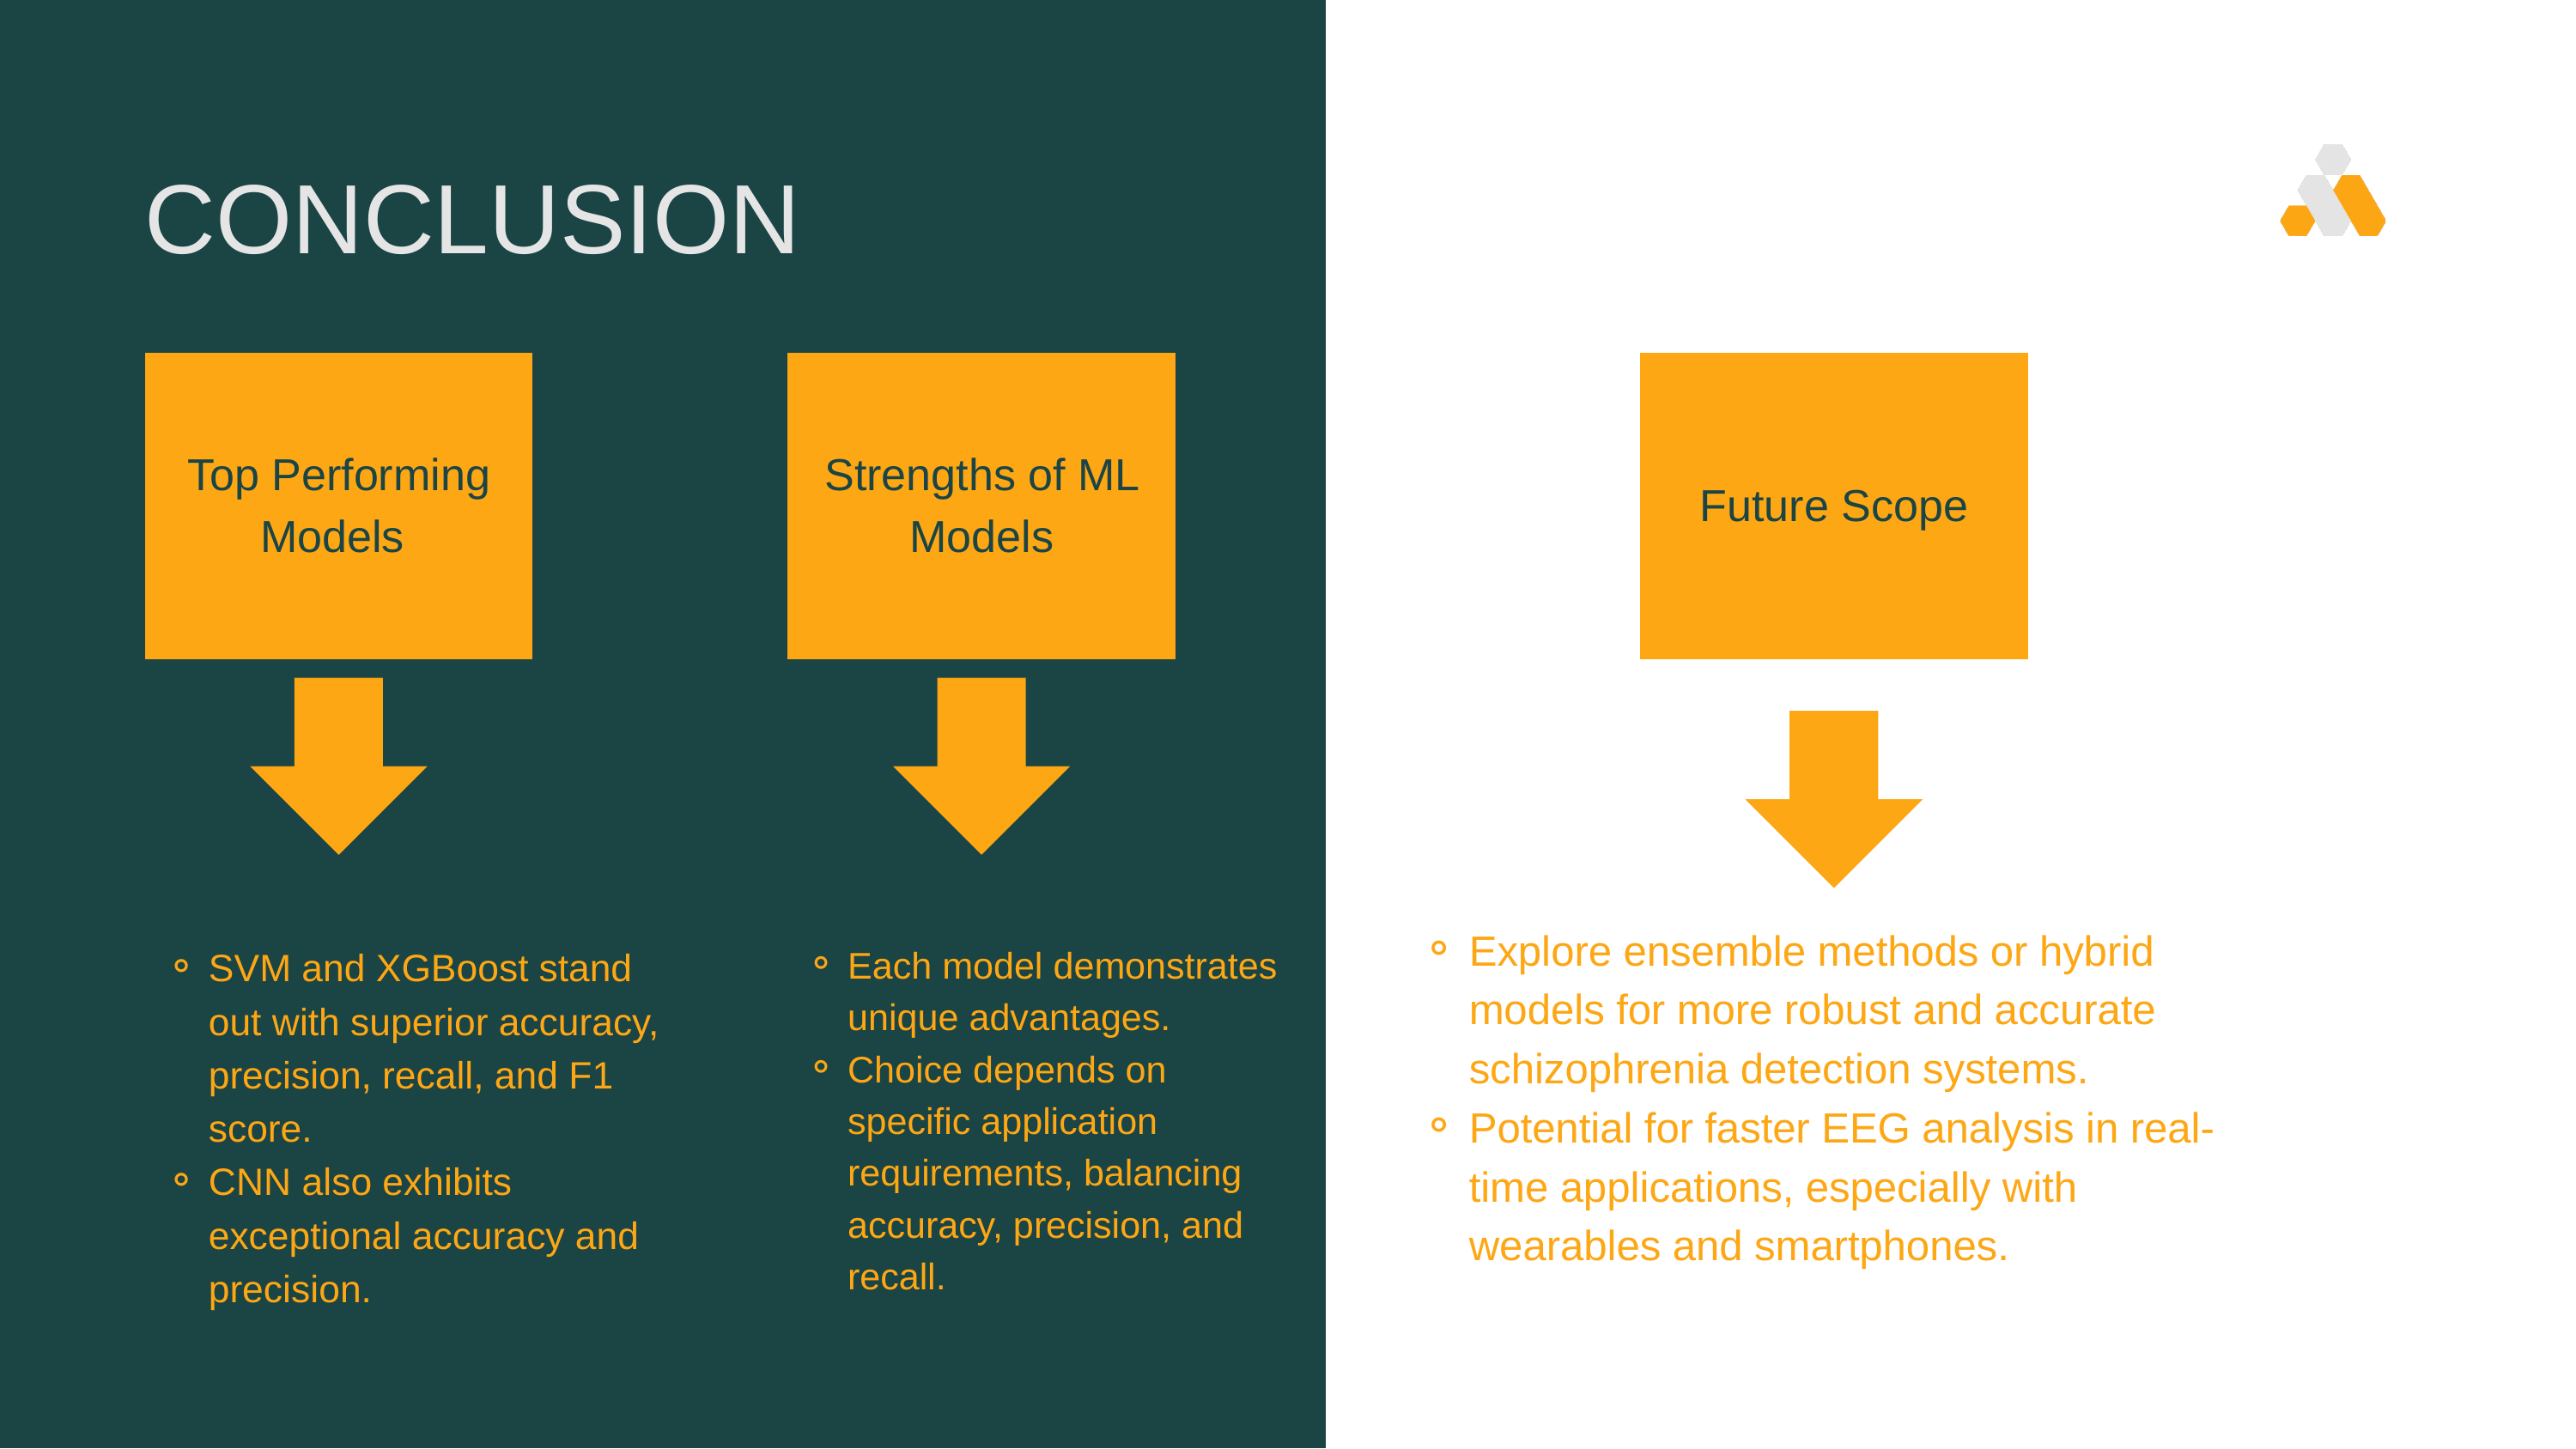

CONCLUSION

Top Performing
Models

Strengths of ML Models

Future Scope

SVM and XGBoost stand out with superior accuracy, precision, recall, and F1 score.
CNN also exhibits exceptional accuracy and precision.

Each model demonstrates unique advantages.
Choice depends on specific application requirements, balancing accuracy, precision, and recall.

Explore ensemble methods or hybrid models for more robust and accurate schizophrenia detection systems.
Potential for faster EEG analysis in real-time applications, especially with wearables and smartphones.